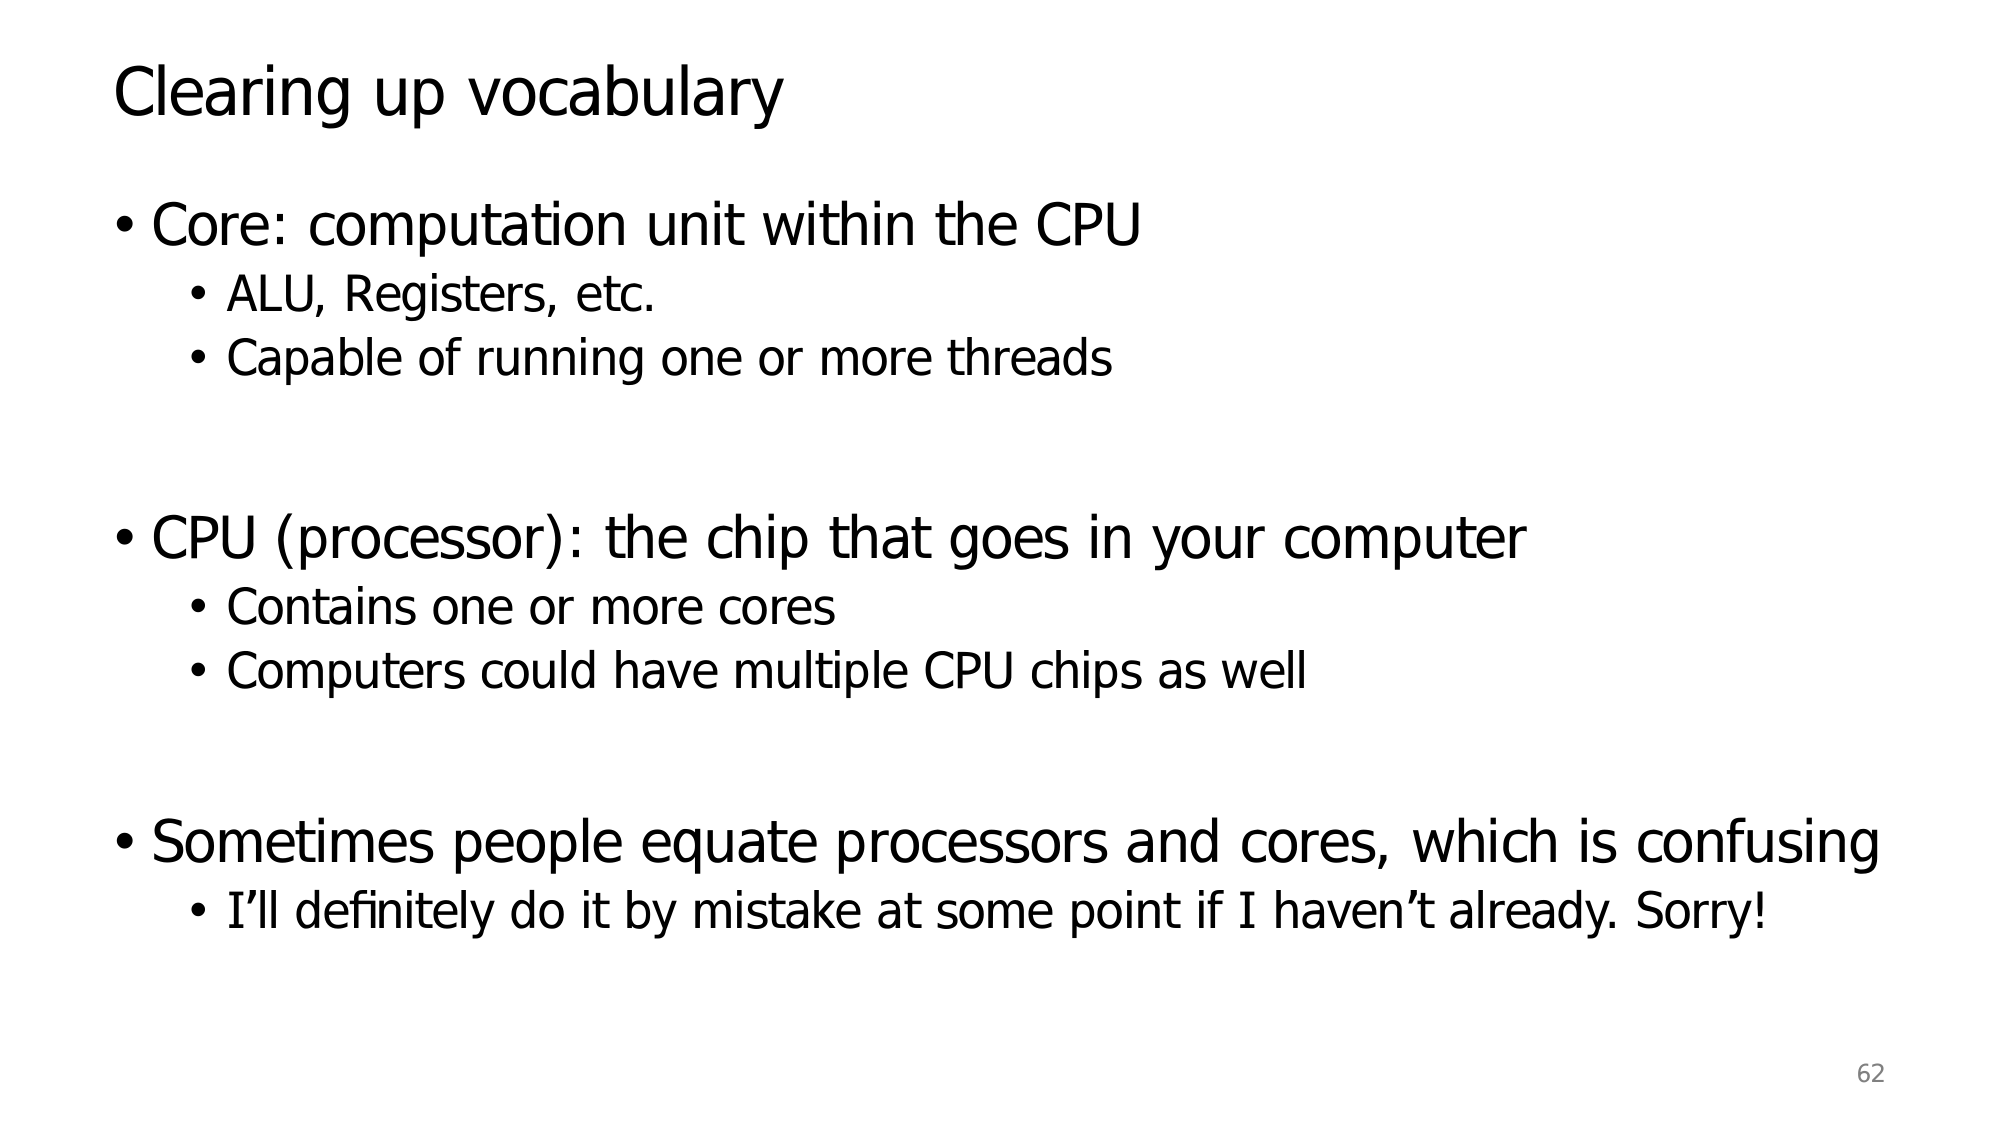

# Clearing up vocabulary
Core: computation unit within the CPU
ALU, Registers, etc.
Capable of running one or more threads

CPU (processor): the chip that goes in your computer
Contains one or more cores
Computers could have multiple CPU chips as well

Sometimes people equate processors and cores, which is confusing
I’ll definitely do it by mistake at some point if I haven’t already. Sorry!
62